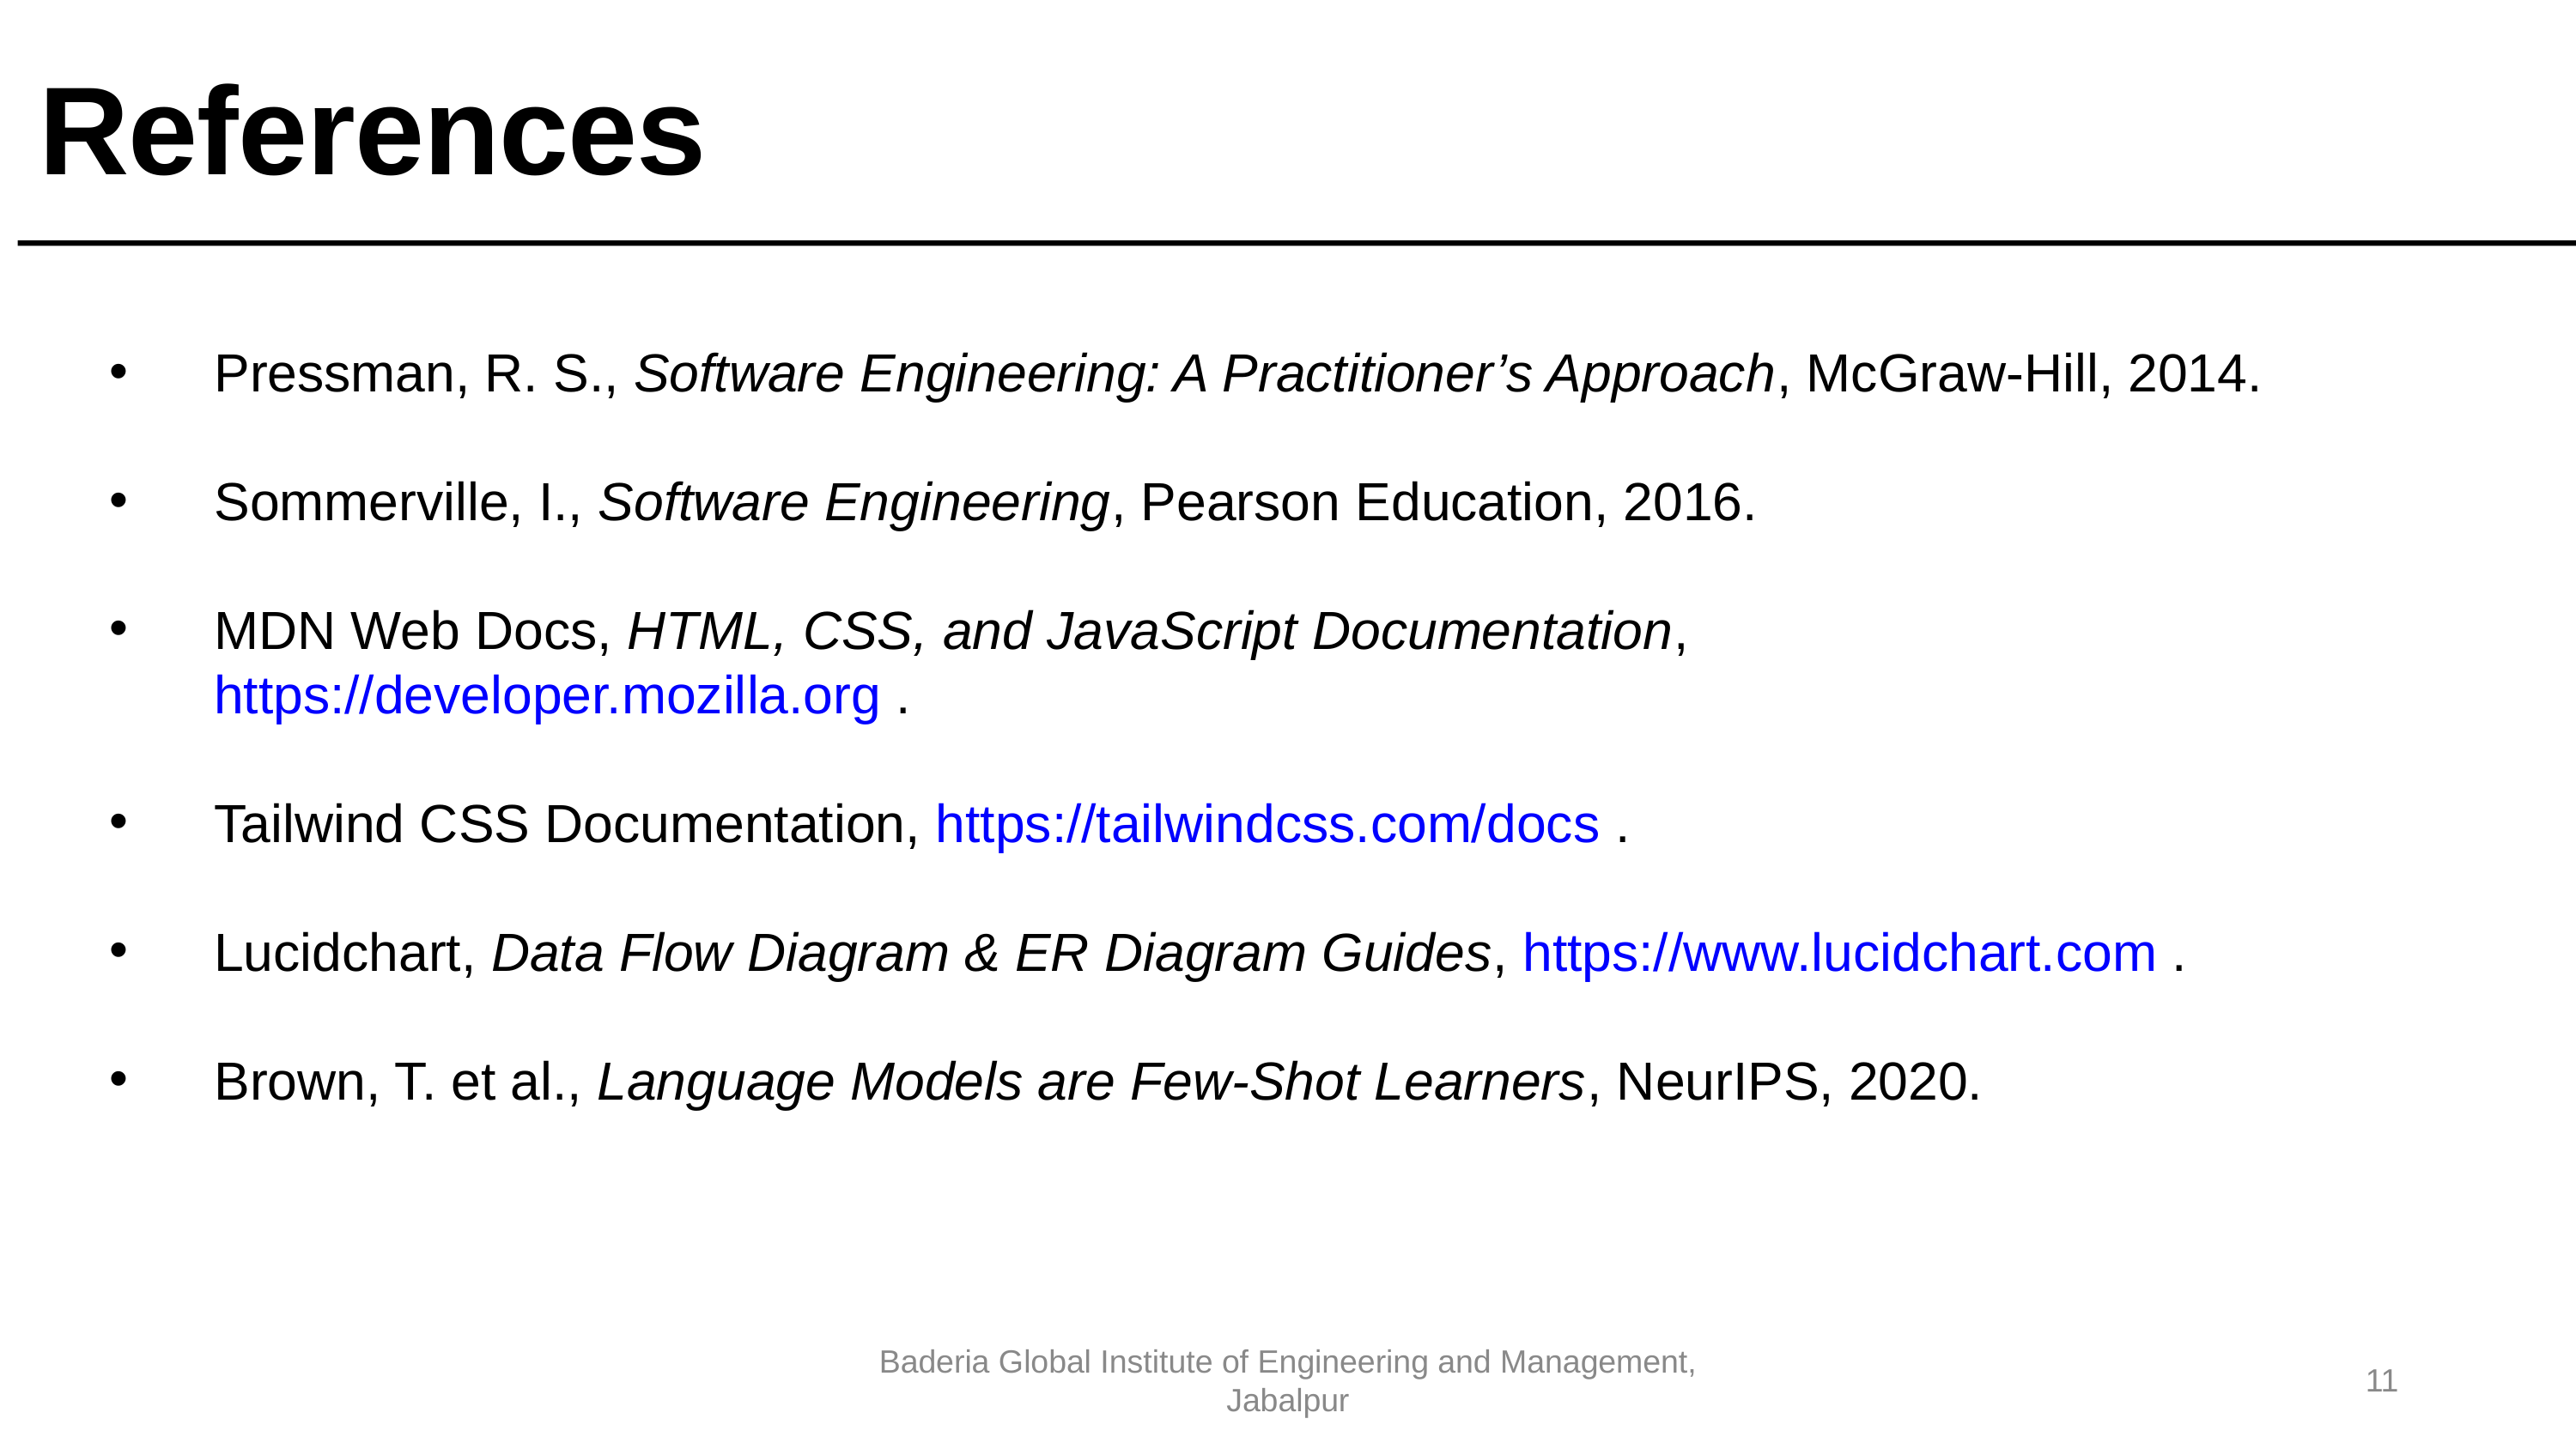

References

Pressman, R. S., Software Engineering: A Practitioner’s Approach, McGraw-Hill, 2014.

Sommerville, I., Software Engineering, Pearson Education, 2016.

MDN Web Docs, HTML, CSS, and JavaScript Documentation, https://developer.mozilla.org .

Tailwind CSS Documentation, https://tailwindcss.com/docs .

Lucidchart, Data Flow Diagram & ER Diagram Guides, https://www.lucidchart.com .

Brown, T. et al., Language Models are Few-Shot Learners, NeurIPS, 2020.

Baderia Global Institute of Engineering and Management, Jabalpur

11